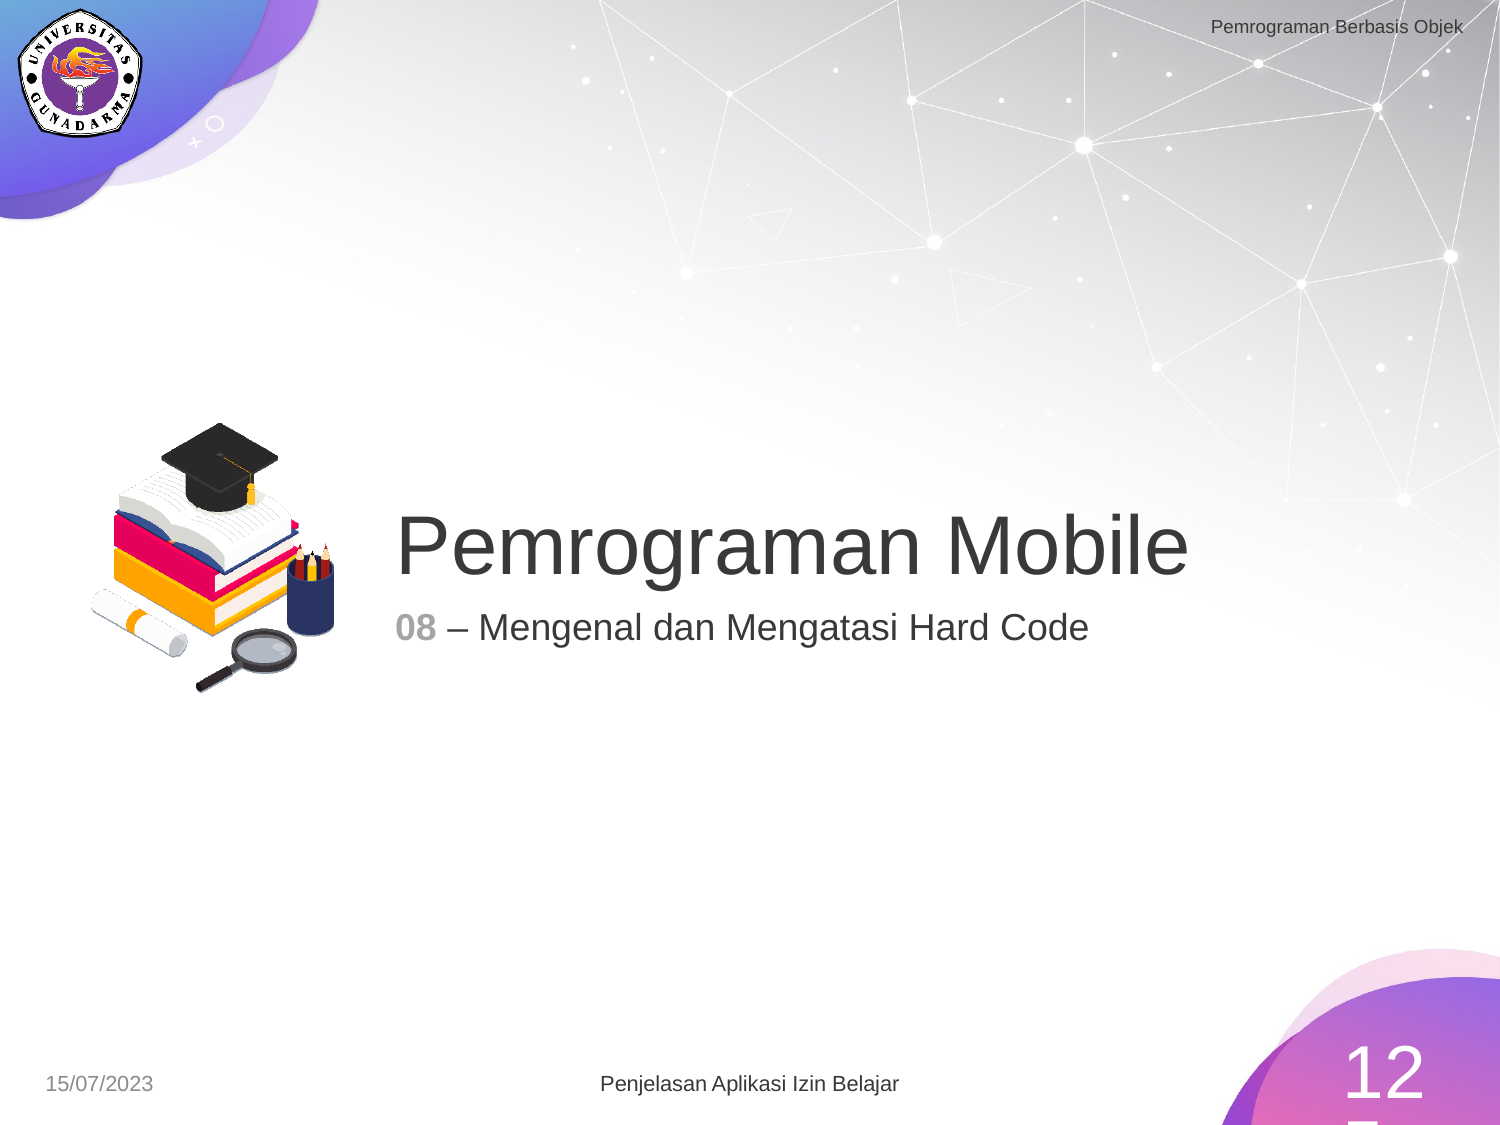

# Pemrograman Mobile
08 – Mengenal dan Mengatasi Hard Code
125
15/07/2023
Penjelasan Aplikasi Izin Belajar